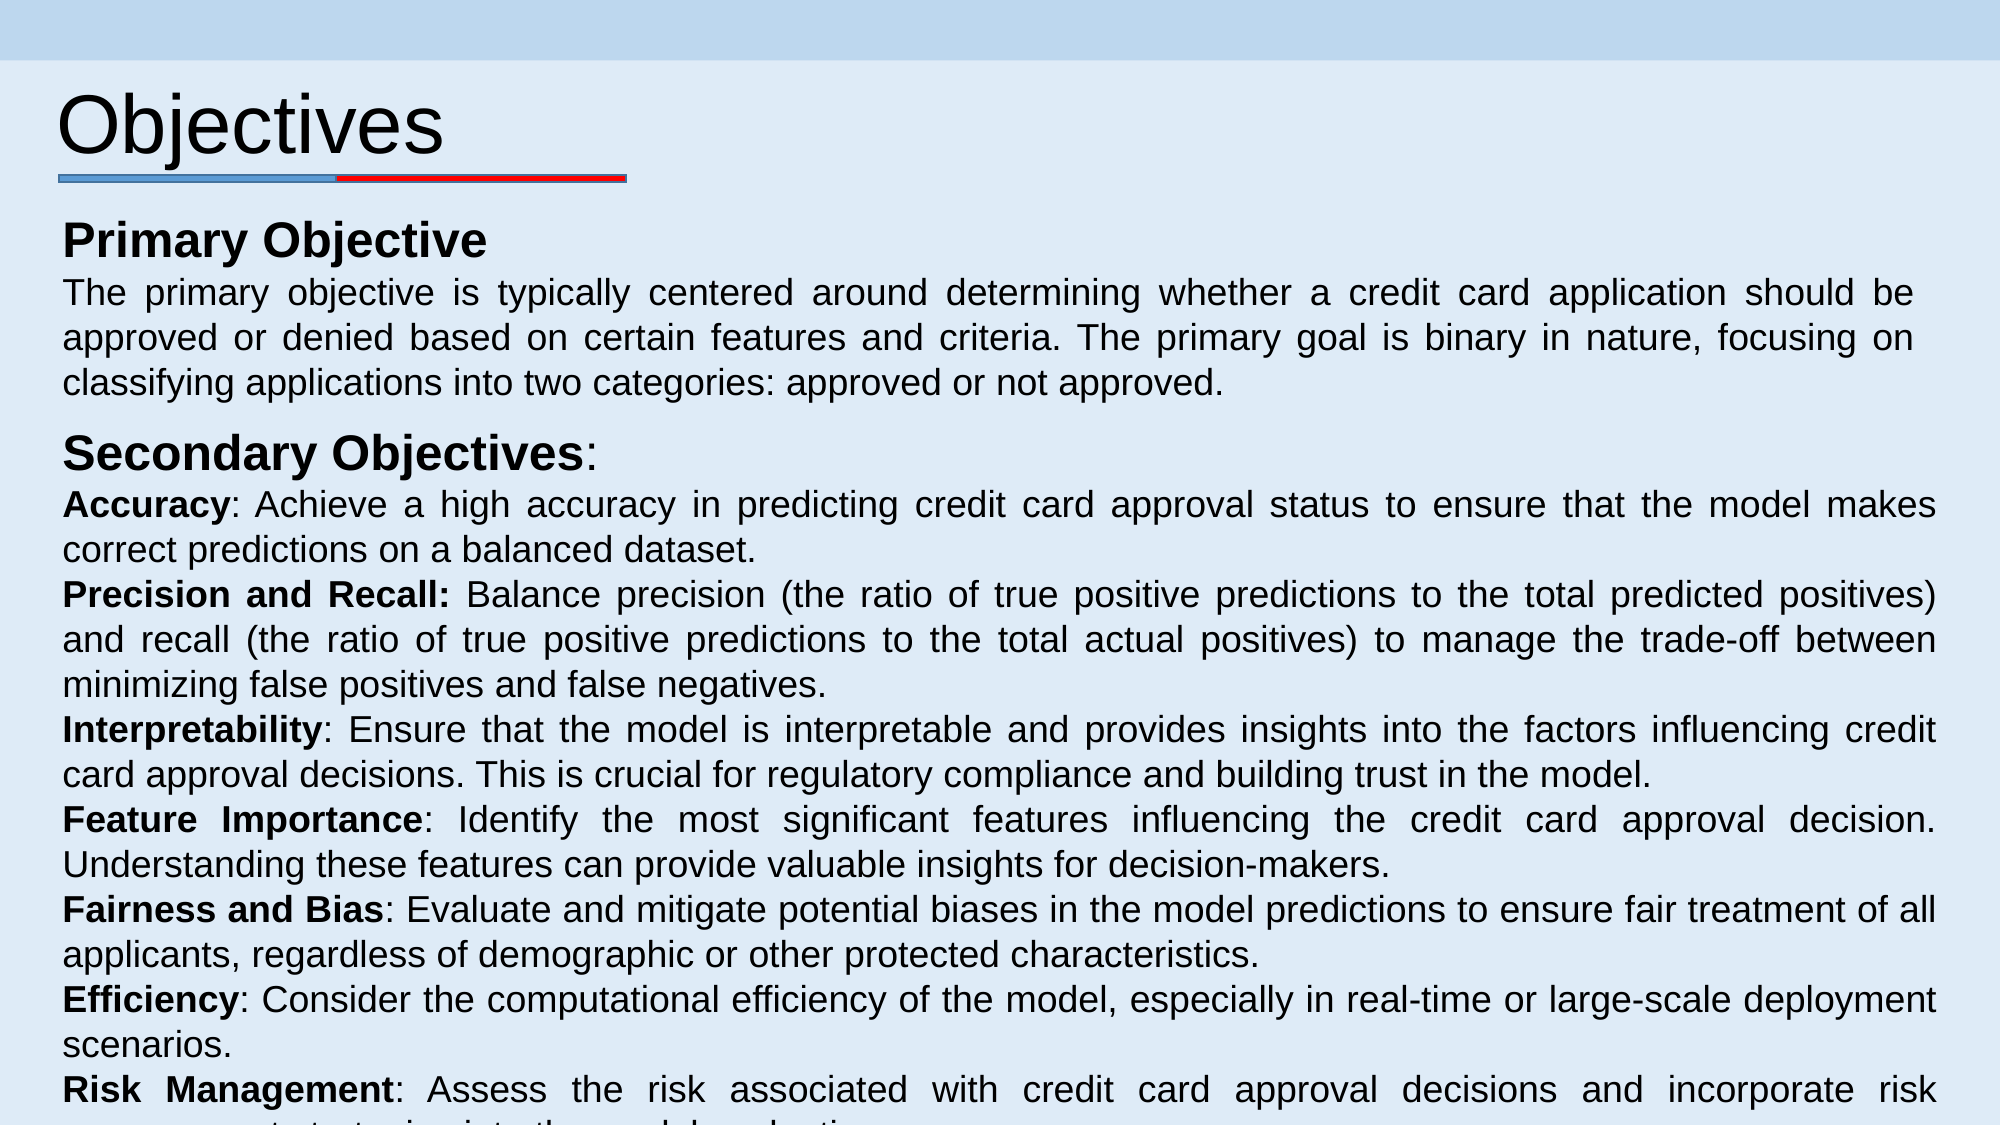

Objectives

Primary Objective
The primary objective is typically centered around determining whether a credit card application should be approved or denied based on certain features and criteria. The primary goal is binary in nature, focusing on classifying applications into two categories: approved or not approved.
Secondary Objectives:
Accuracy: Achieve a high accuracy in predicting credit card approval status to ensure that the model makes correct predictions on a balanced dataset.
Precision and Recall: Balance precision (the ratio of true positive predictions to the total predicted positives) and recall (the ratio of true positive predictions to the total actual positives) to manage the trade-off between minimizing false positives and false negatives.
Interpretability: Ensure that the model is interpretable and provides insights into the factors influencing credit card approval decisions. This is crucial for regulatory compliance and building trust in the model.
Feature Importance: Identify the most significant features influencing the credit card approval decision. Understanding these features can provide valuable insights for decision-makers.
Fairness and Bias: Evaluate and mitigate potential biases in the model predictions to ensure fair treatment of all applicants, regardless of demographic or other protected characteristics.
Efficiency: Consider the computational efficiency of the model, especially in real-time or large-scale deployment scenarios.
Risk Management: Assess the risk associated with credit card approval decisions and incorporate risk management strategies into the model evaluation.